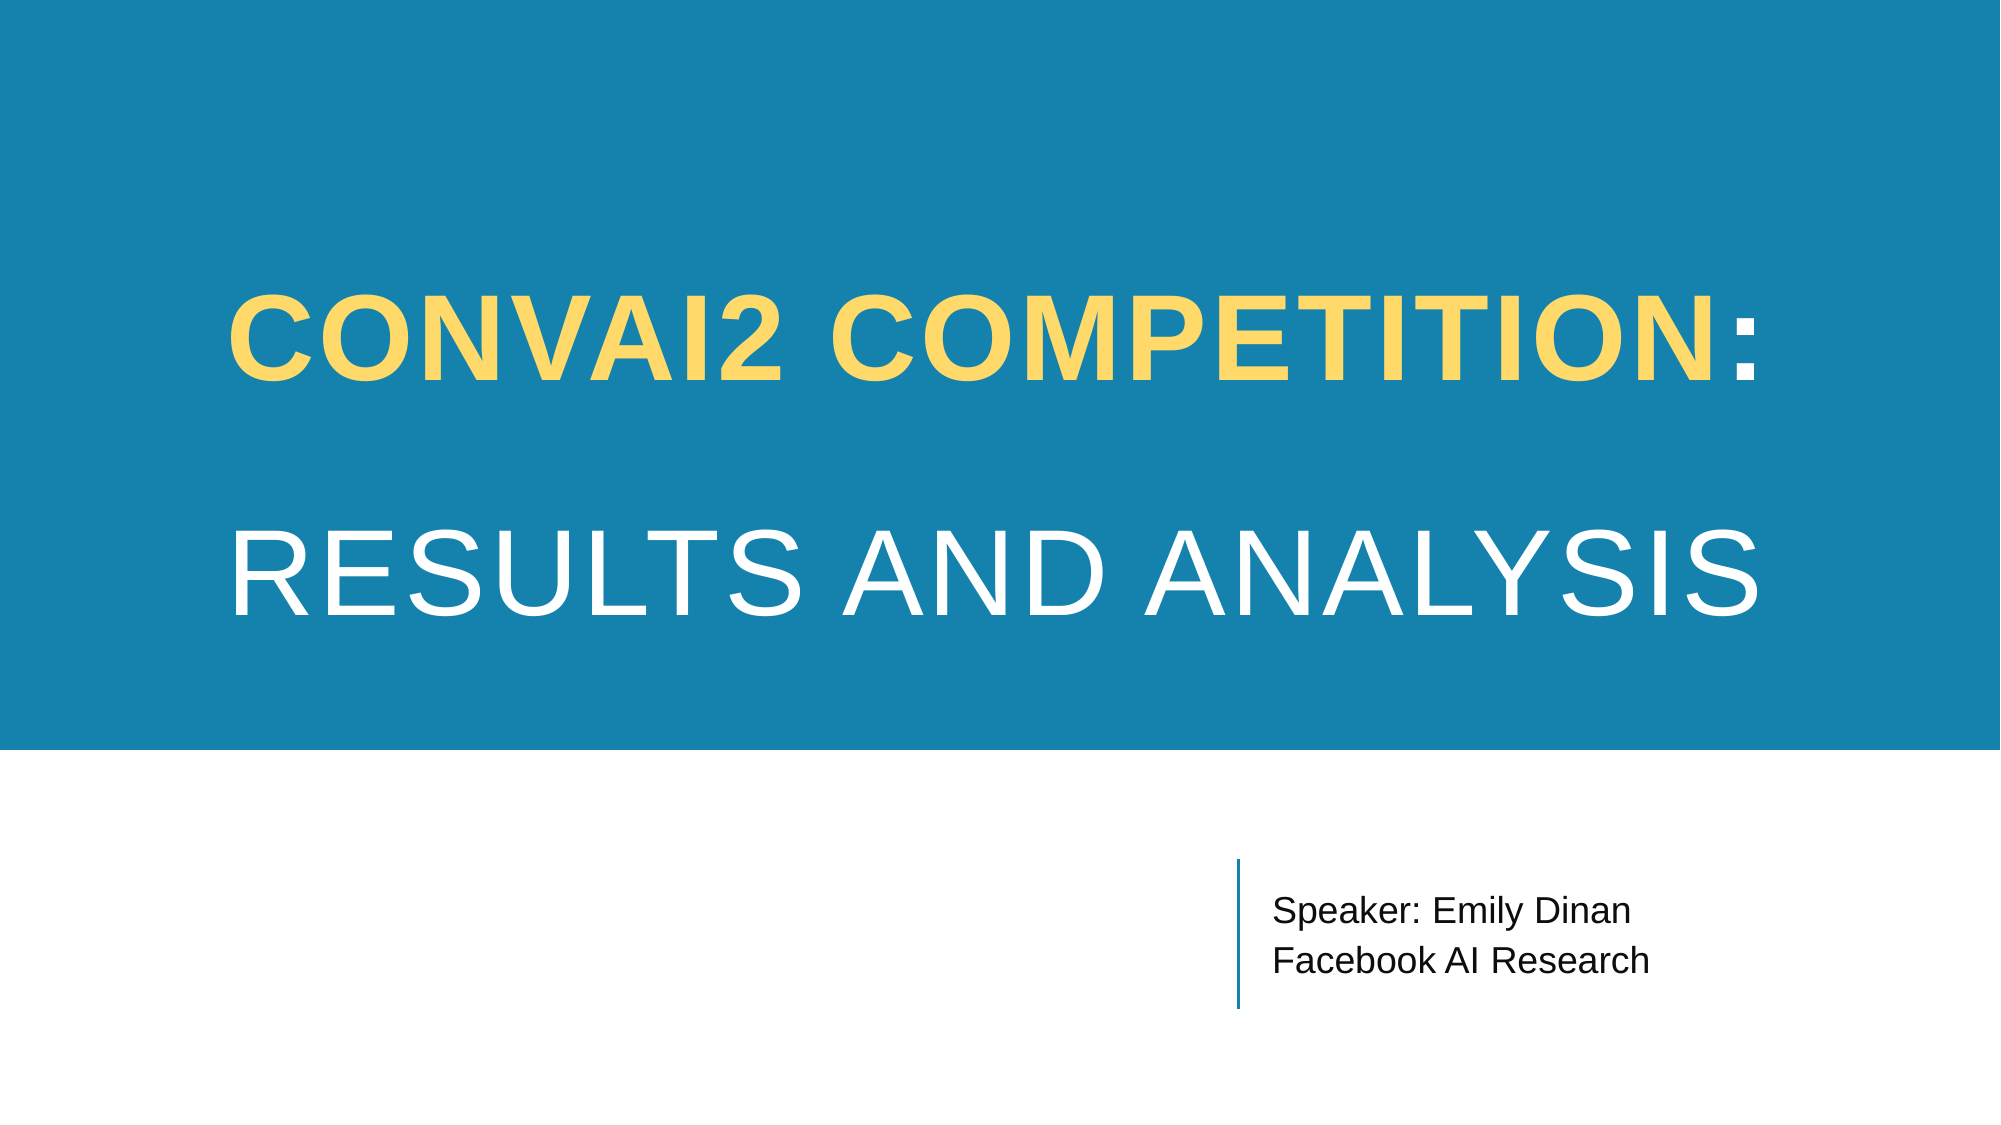

# ConvAI2 Competition: Results and Analysis
Speaker: Emily Dinan
Facebook AI Research